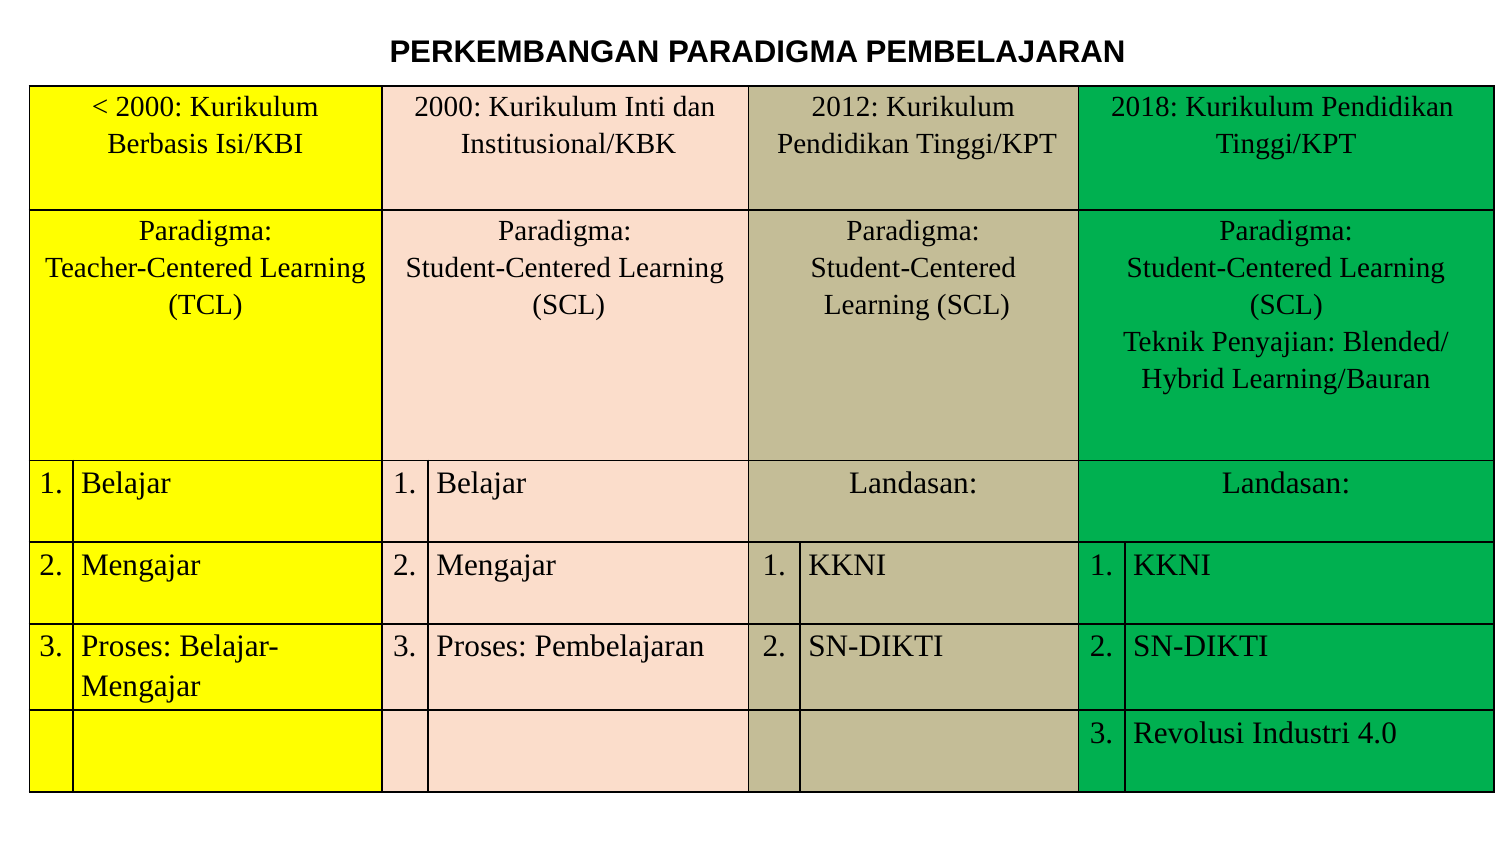

# PERKEMBANGAN PARADIGMA PEMBELAJARAN
| < 2000: Kurikulum Berbasis Isi/KBI |  | 2000: Kurikulum Inti dan Institusional/KBK |  | 2012: Kurikulum Pendidikan Tinggi/KPT |  | 2018: Kurikulum Pendidikan Tinggi/KPT |  |
| --- | --- | --- | --- | --- | --- | --- | --- |
| Paradigma: Teacher-Centered Learning (TCL) |  | Paradigma: Student-Centered Learning (SCL) |  | Paradigma: Student-Centered Learning (SCL) |  | Paradigma: Student-Centered Learning (SCL) Teknik Penyajian: Blended/ Hybrid Learning/Bauran |  |
| 1. | Belajar | 1. | Belajar | Landasan: |  | Landasan: |  |
| 2. | Mengajar | 2. | Mengajar | 1. | KKNI | 1. | KKNI |
| 3. | Proses: Belajar-Mengajar | 3. | Proses: Pembelajaran | 2. | SN-DIKTI | 2. | SN-DIKTI |
|  |  |  |  |  |  | 3. | Revolusi Industri 4.0 |